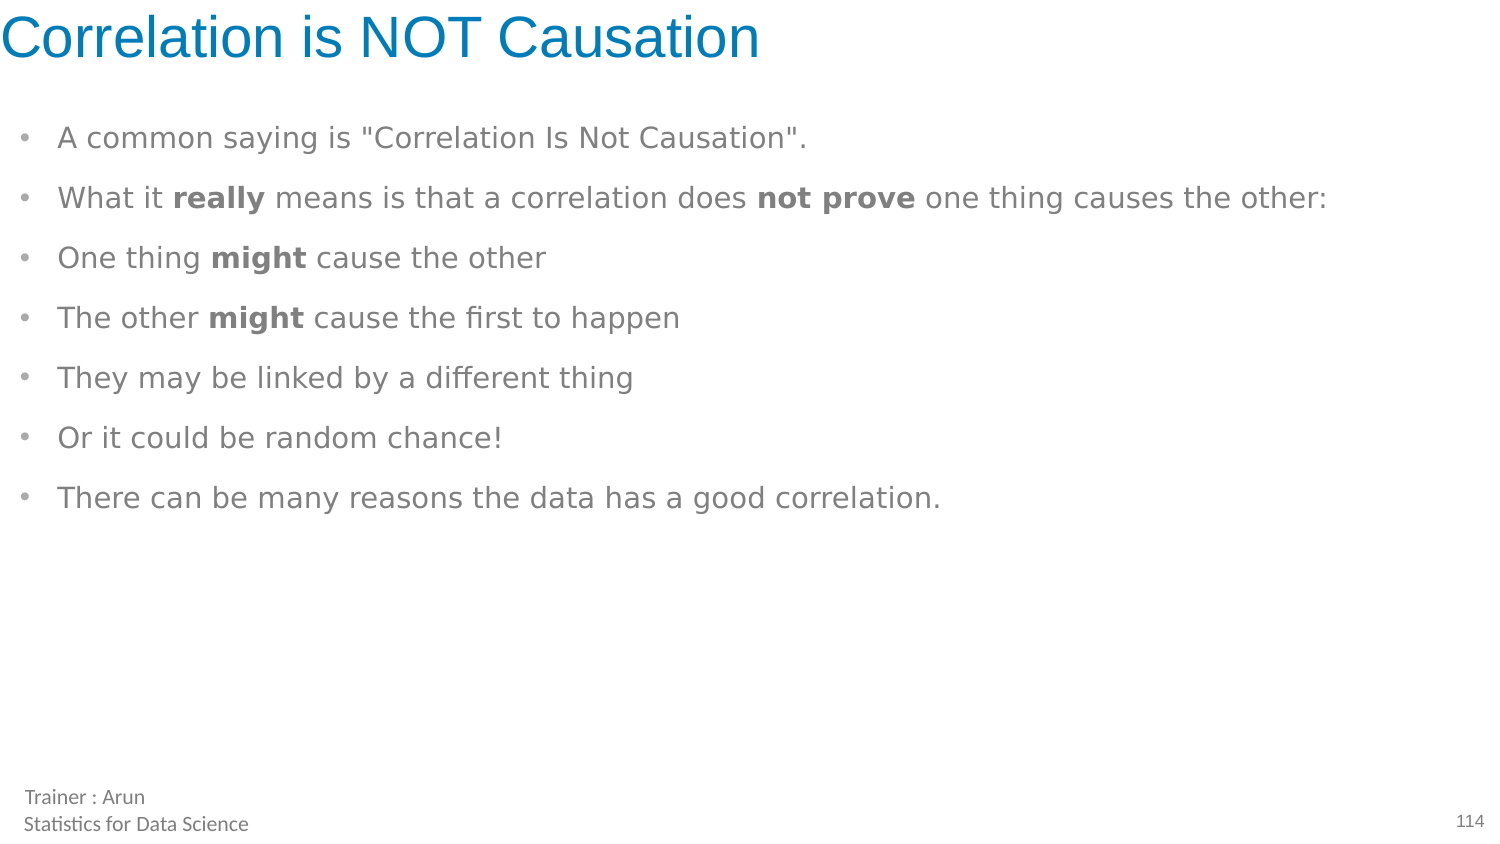

# Correlation is NOT Causation
A common saying is "Correlation Is Not Causation".
What it really means is that a correlation does not prove one thing causes the other:
One thing might cause the other
The other might cause the first to happen
They may be linked by a different thing
Or it could be random chance!
There can be many reasons the data has a good correlation.